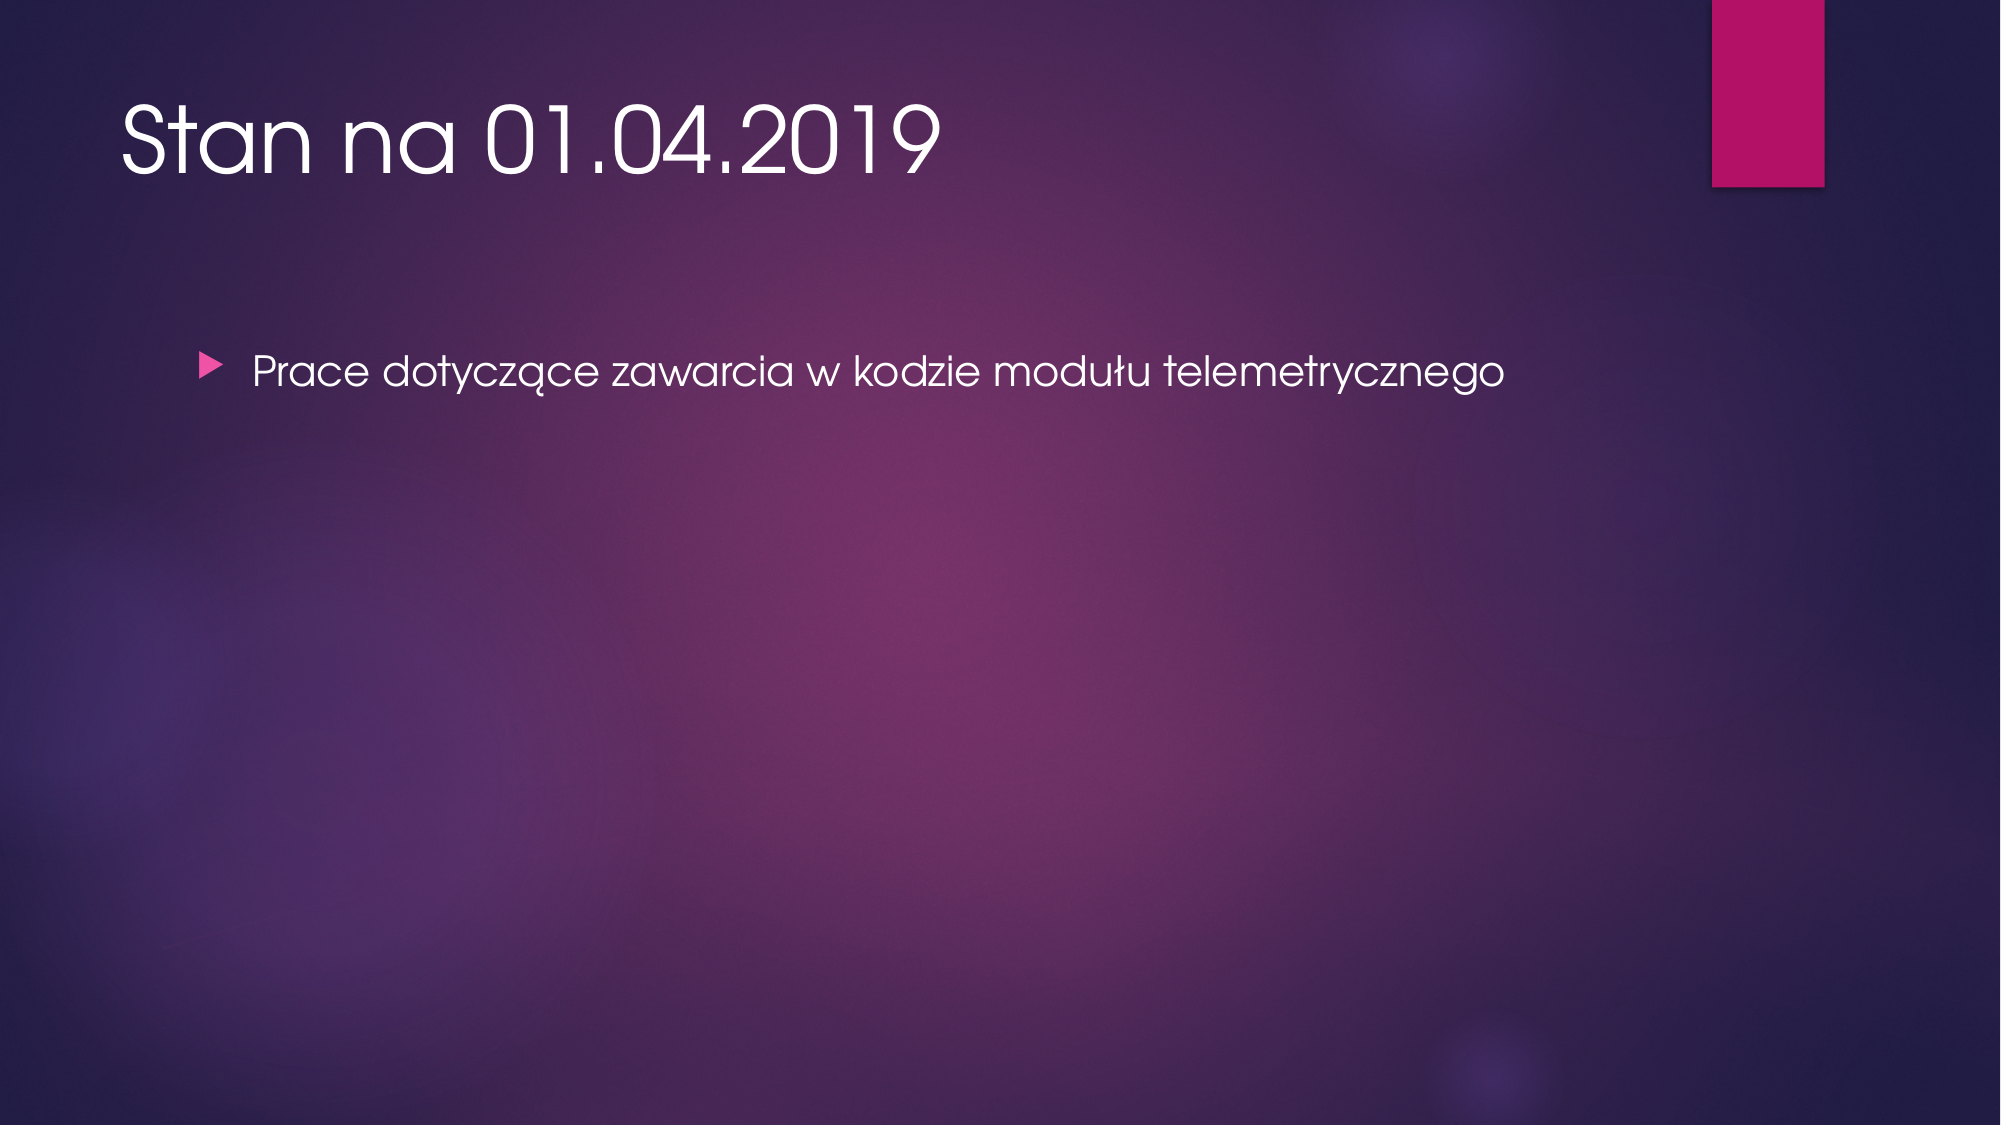

# Stan na 01.04.2019
Prace dotyczące zawarcia w kodzie modułu telemetrycznego